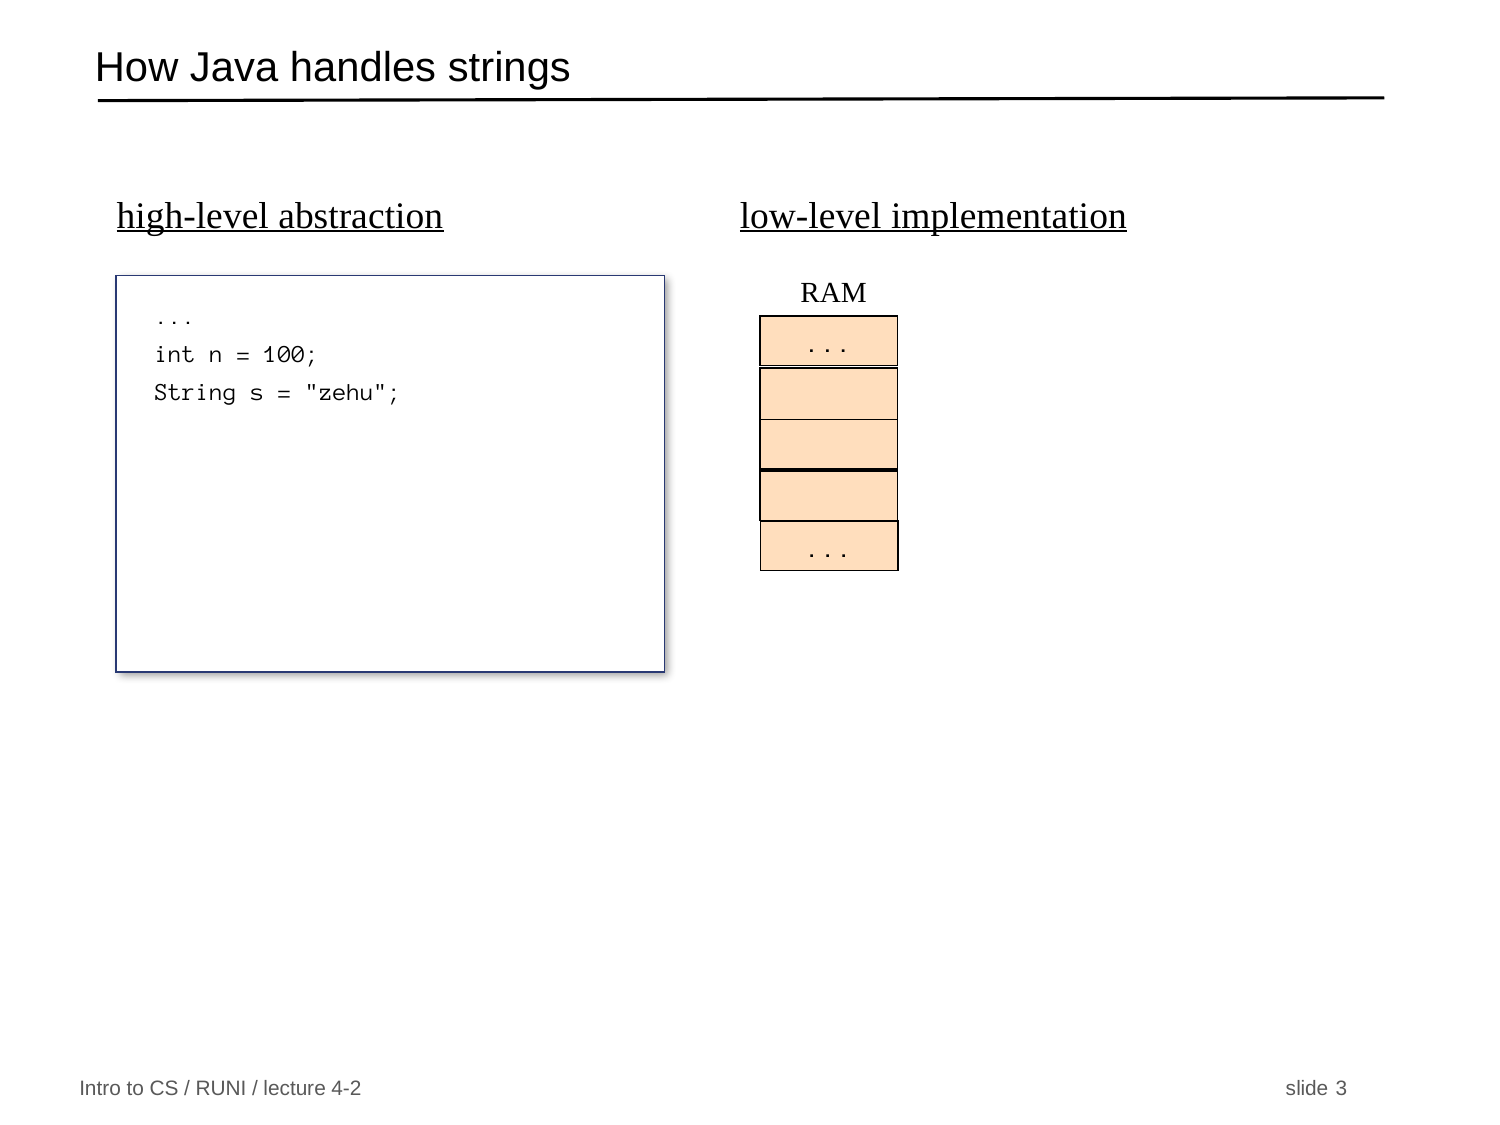

# How Java handles strings
high-level abstraction
low-level implementation
RAM
...
int n = 100;
String s = "zehu";
...

...